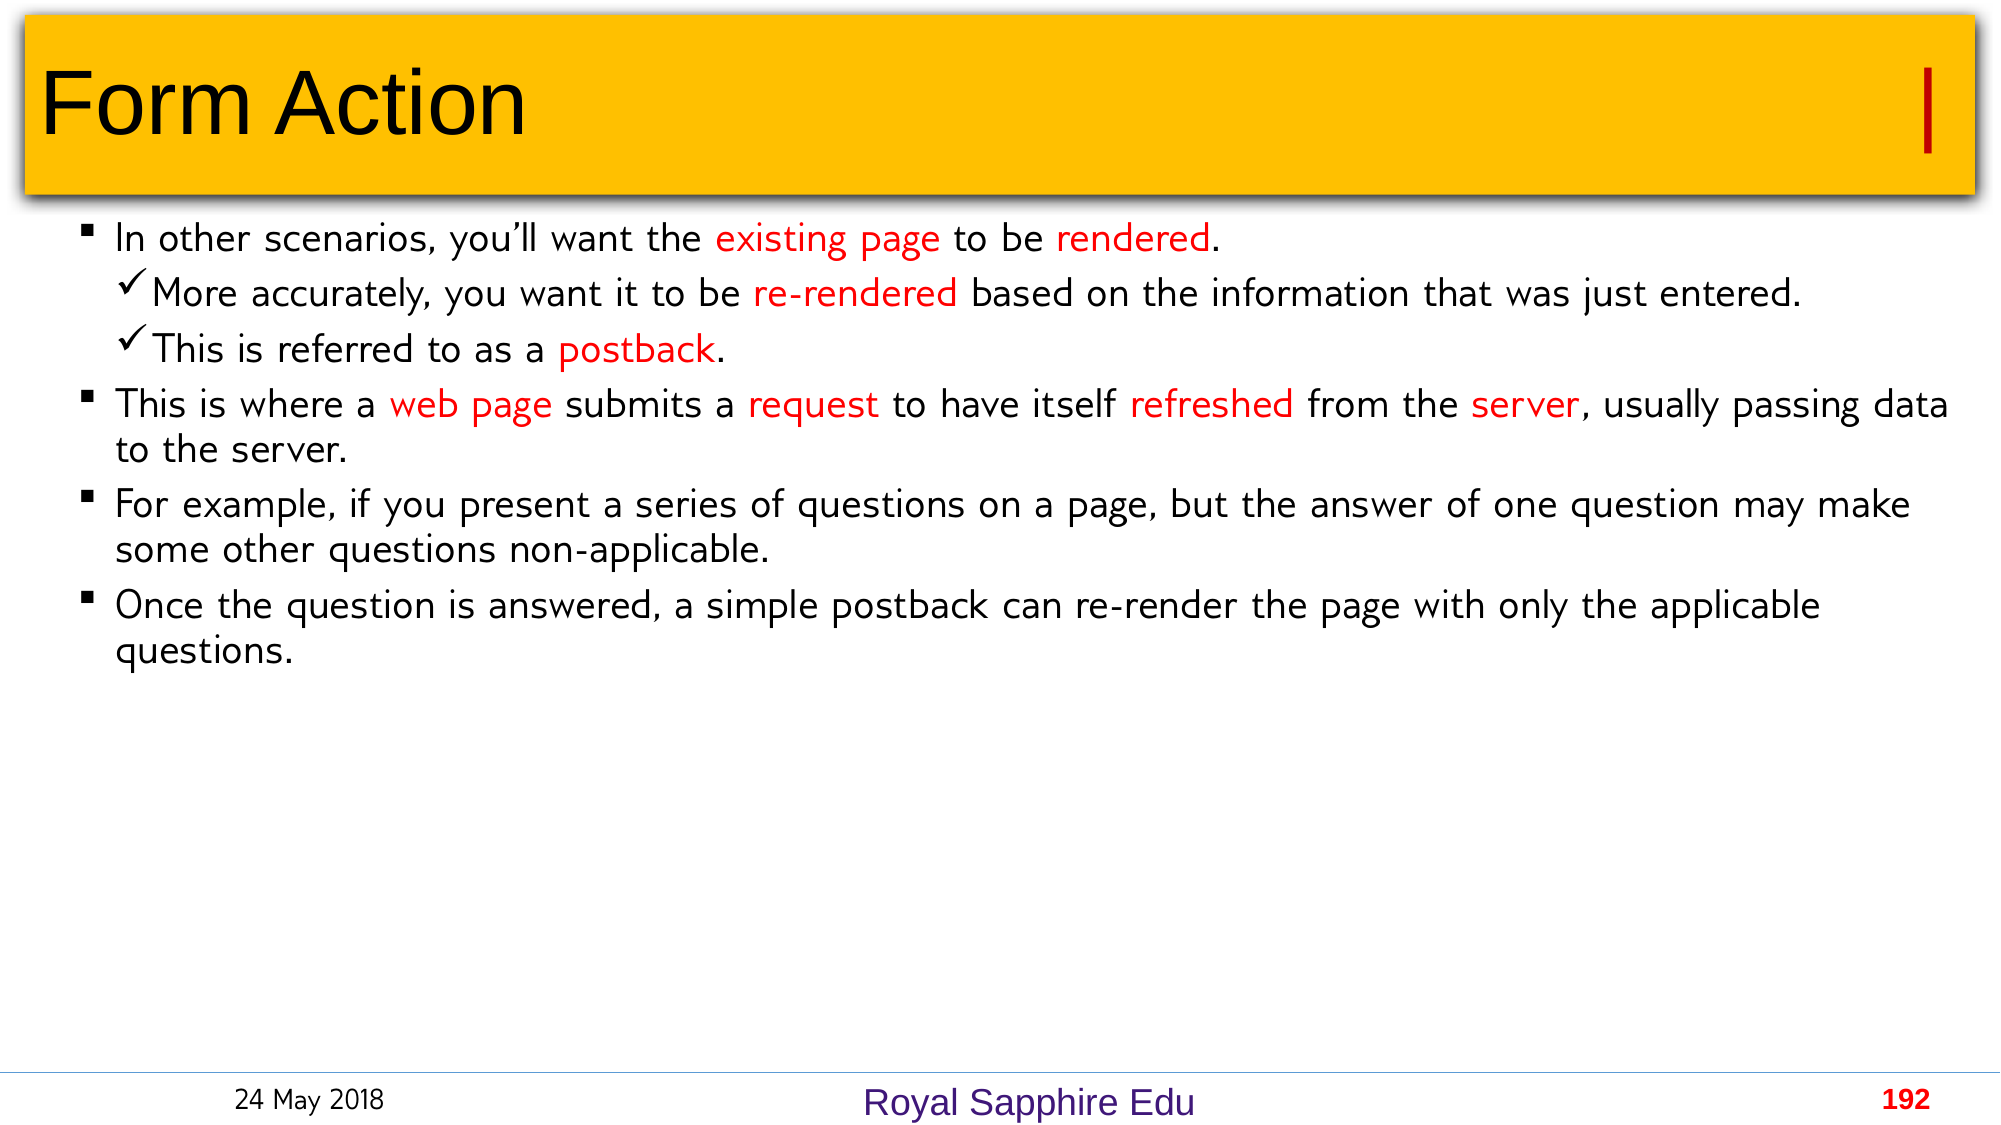

# Form Action									   |
In other scenarios, you’ll want the existing page to be rendered.
More accurately, you want it to be re-rendered based on the information that was just entered.
This is referred to as a postback.
This is where a web page submits a request to have itself refreshed from the server, usually passing data to the server.
For example, if you present a series of questions on a page, but the answer of one question may make some other questions non-applicable.
Once the question is answered, a simple postback can re-render the page with only the applicable questions.
24 May 2018
192